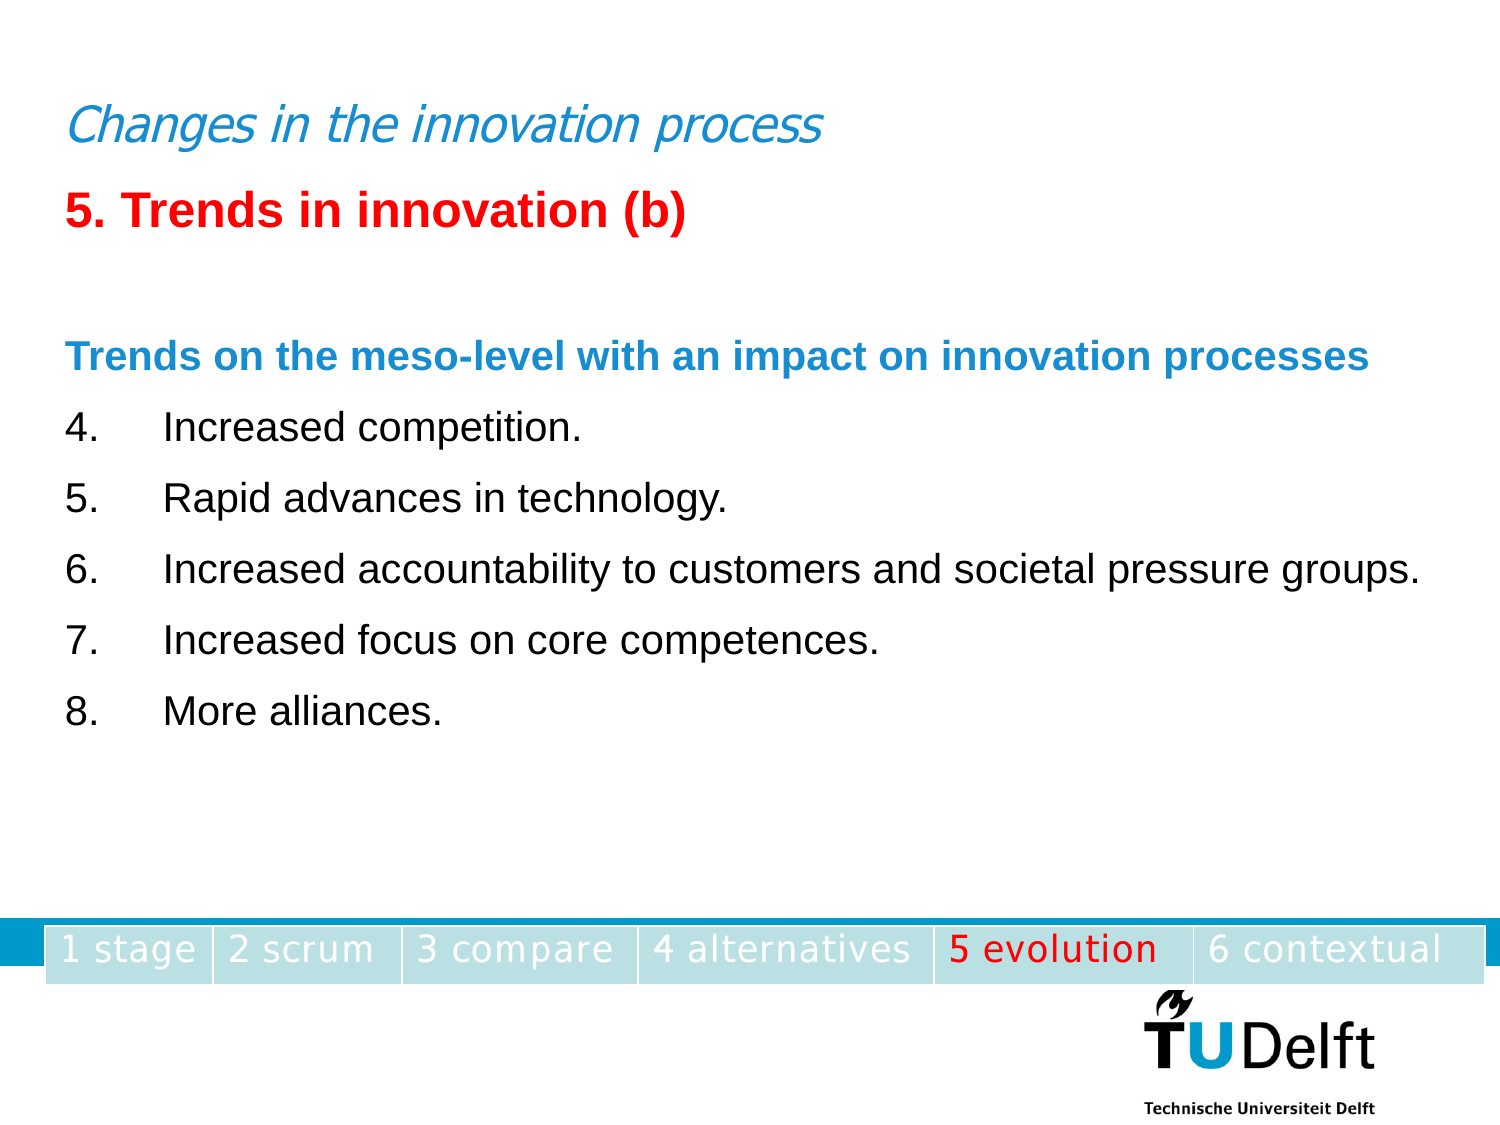

Changes in the innovation process
5. Trends in innovation (b)

Trends on the meso-level with an impact on innovation processes
4.      Increased competition.
5.      Rapid advances in technology.
6.      Increased accountability to customers and societal pressure groups.
7.      Increased focus on core competences.
8.      More alliances.

12
| 1 stage | 2 scrum | 3 compare | 4 alternatives | 5 evolution | 6 contextual |
| --- | --- | --- | --- | --- | --- |